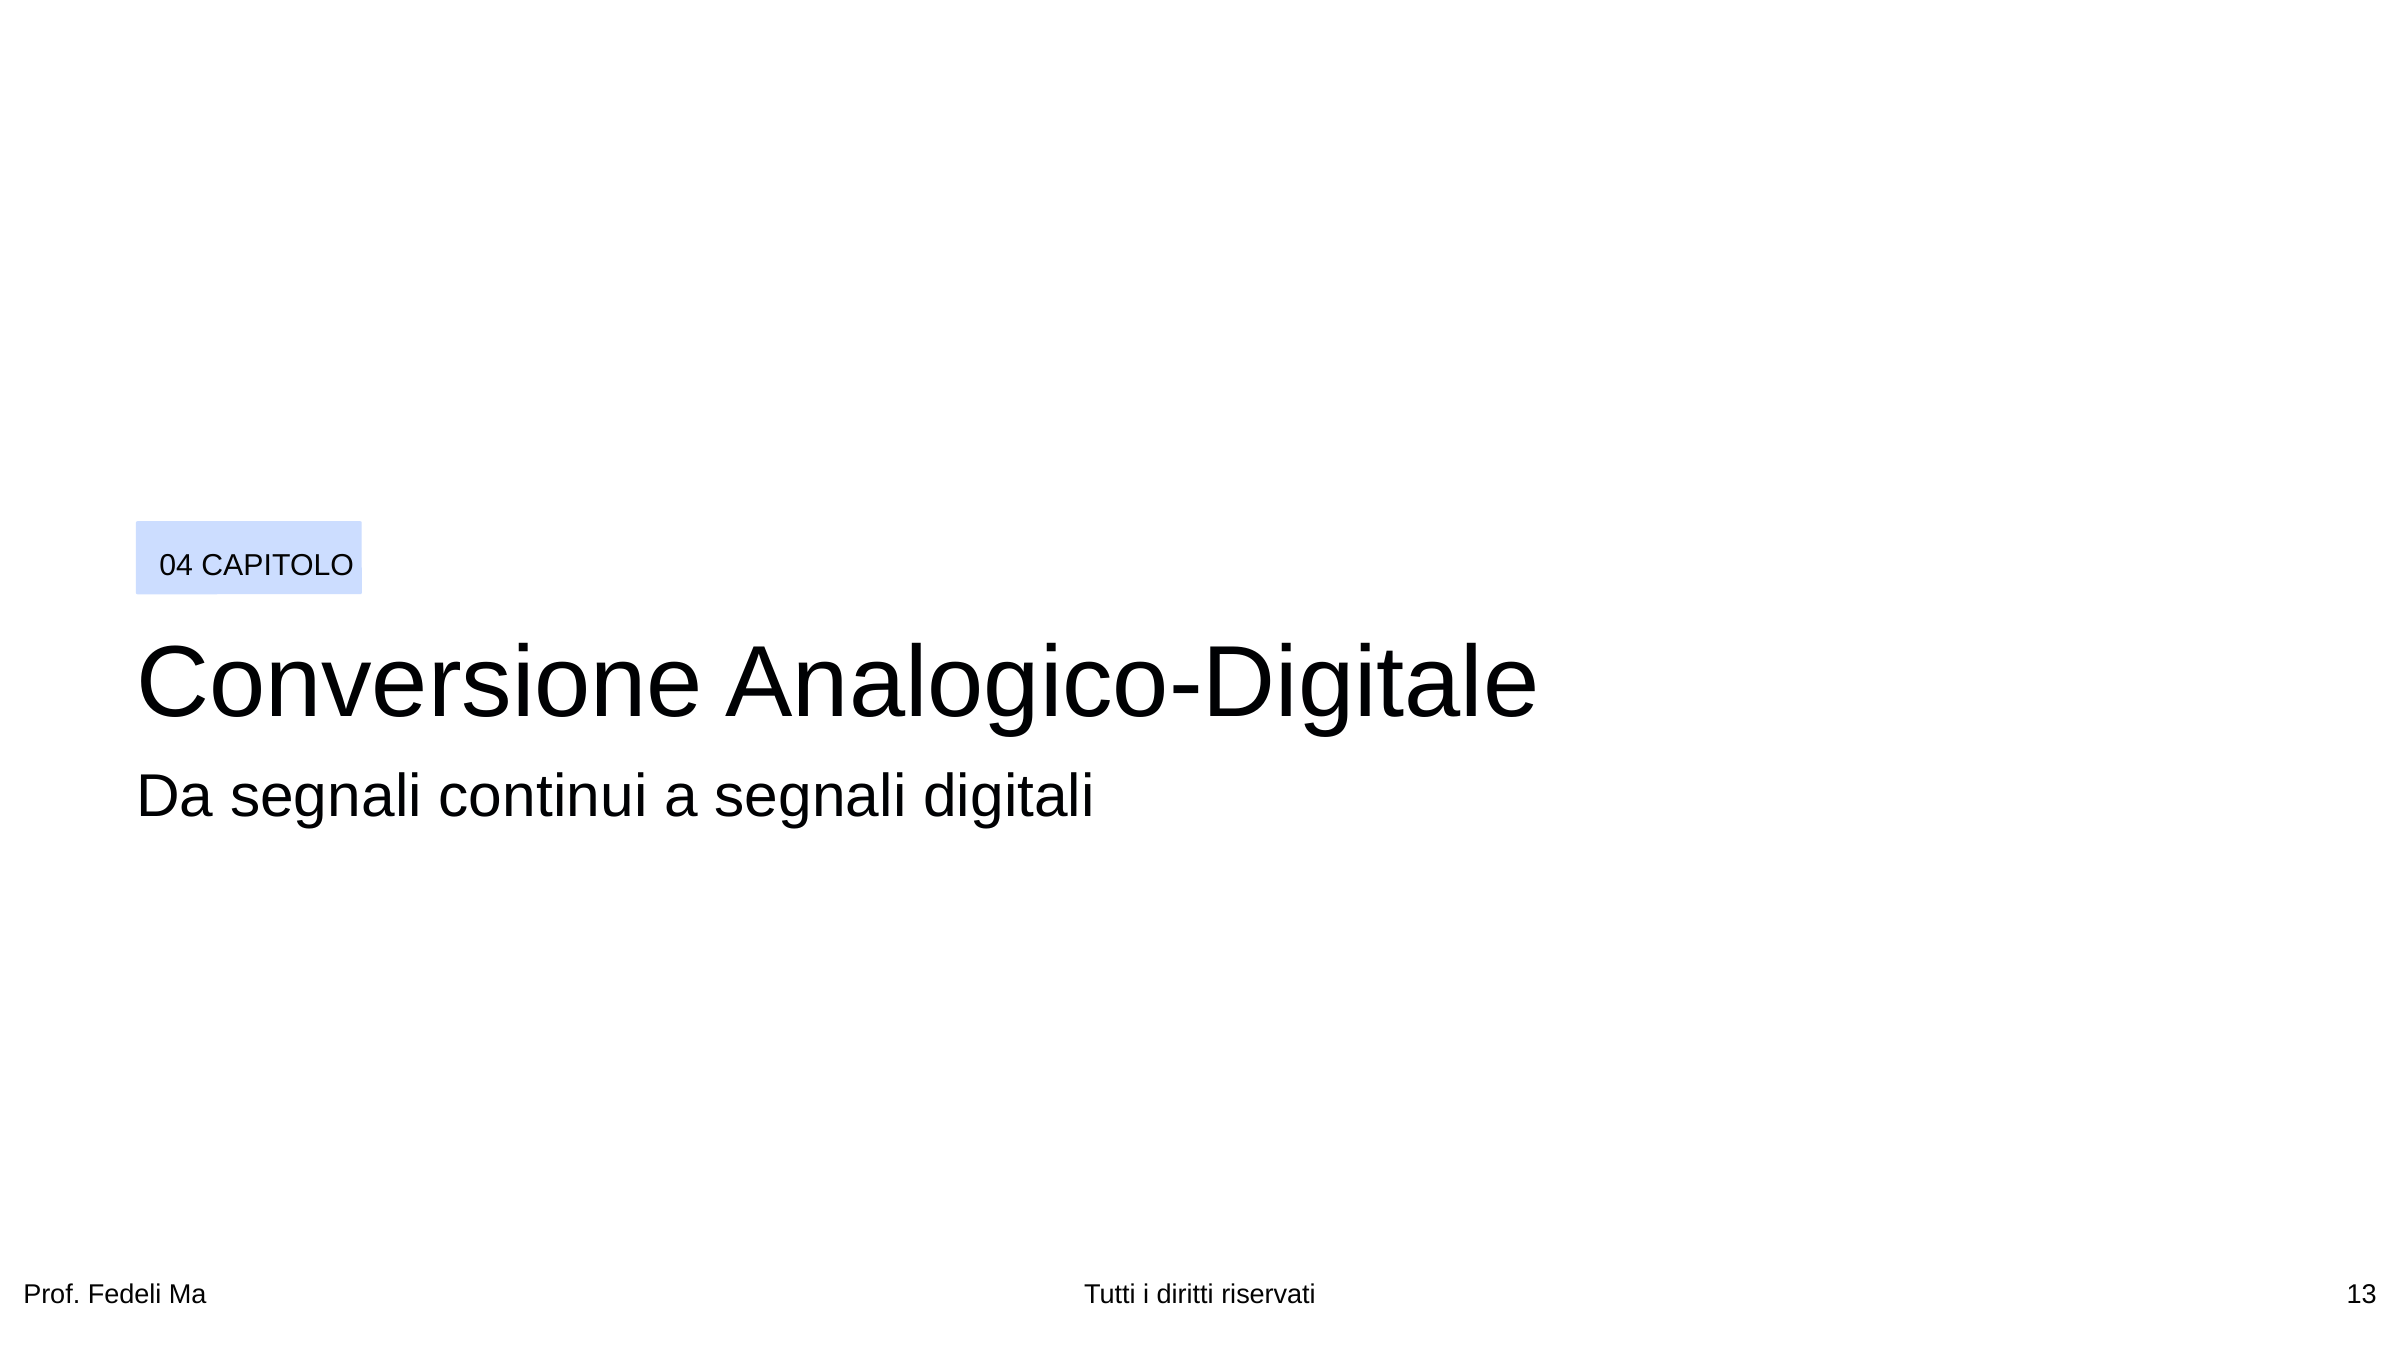

04 CAPITOLO
Conversione Analogico-Digitale
Da segnali continui a segnali digitali
Prof. Fedeli Ma
Tutti i diritti riservati
13